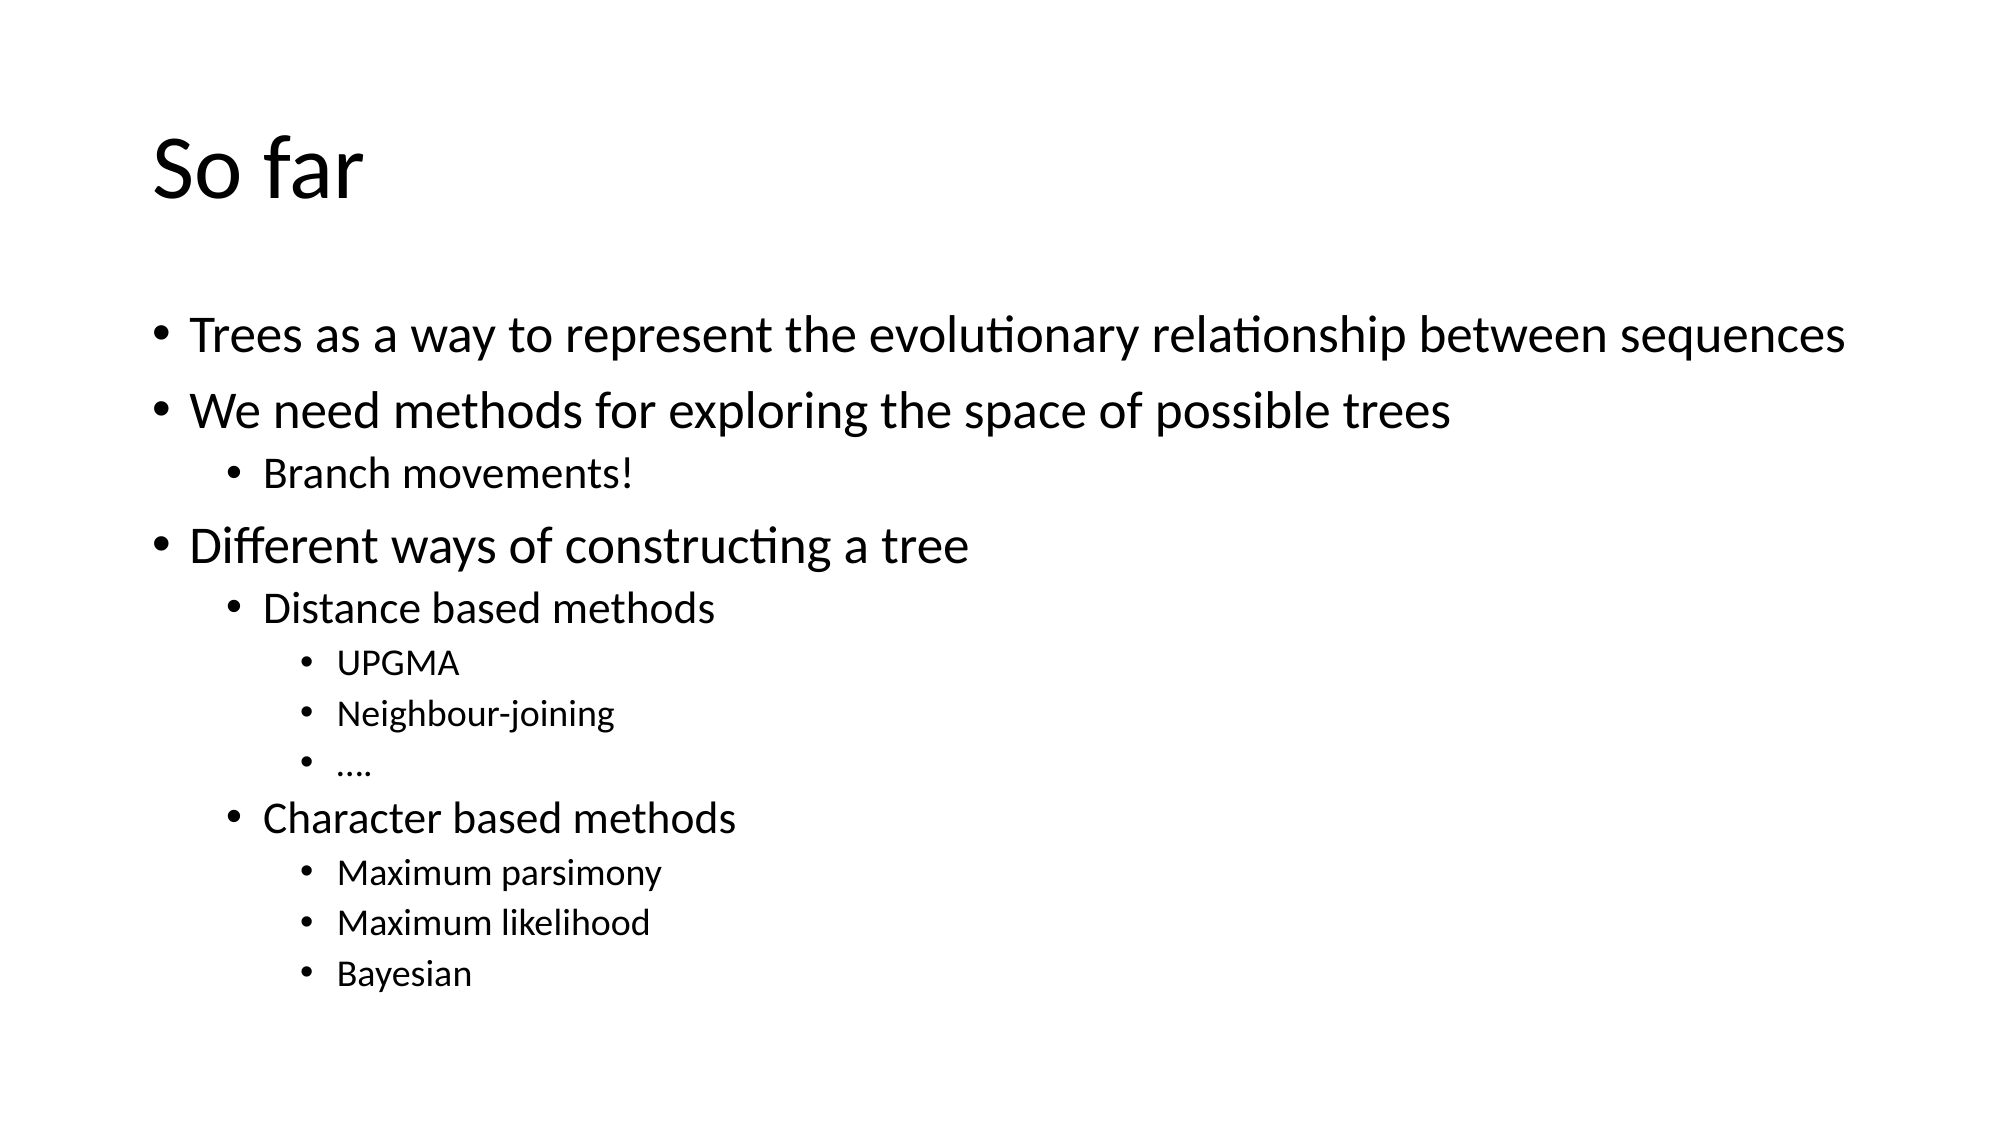

# So far
Trees as a way to represent the evolutionary relationship between sequences
We need methods for exploring the space of possible trees
Branch movements!
Different ways of constructing a tree
Distance based methods
UPGMA
Neighbour-joining
….
Character based methods
Maximum parsimony
Maximum likelihood
Bayesian